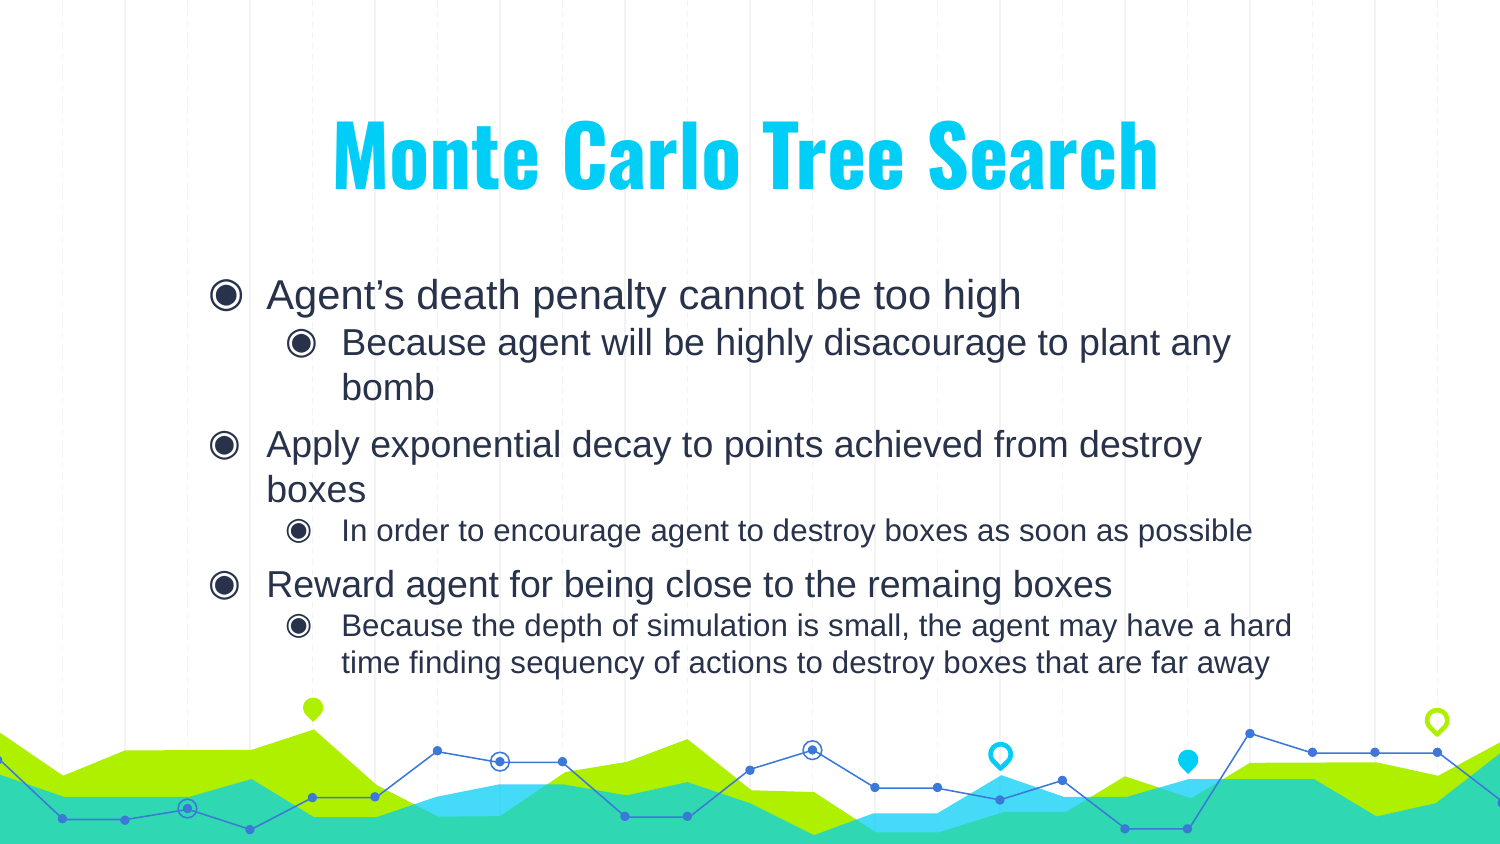

# Monte Carlo Tree Search
Agent’s death penalty cannot be too high
Because agent will be highly disacourage to plant any bomb
Apply exponential decay to points achieved from destroy boxes
In order to encourage agent to destroy boxes as soon as possible
Reward agent for being close to the remaing boxes
Because the depth of simulation is small, the agent may have a hard time finding sequency of actions to destroy boxes that are far away